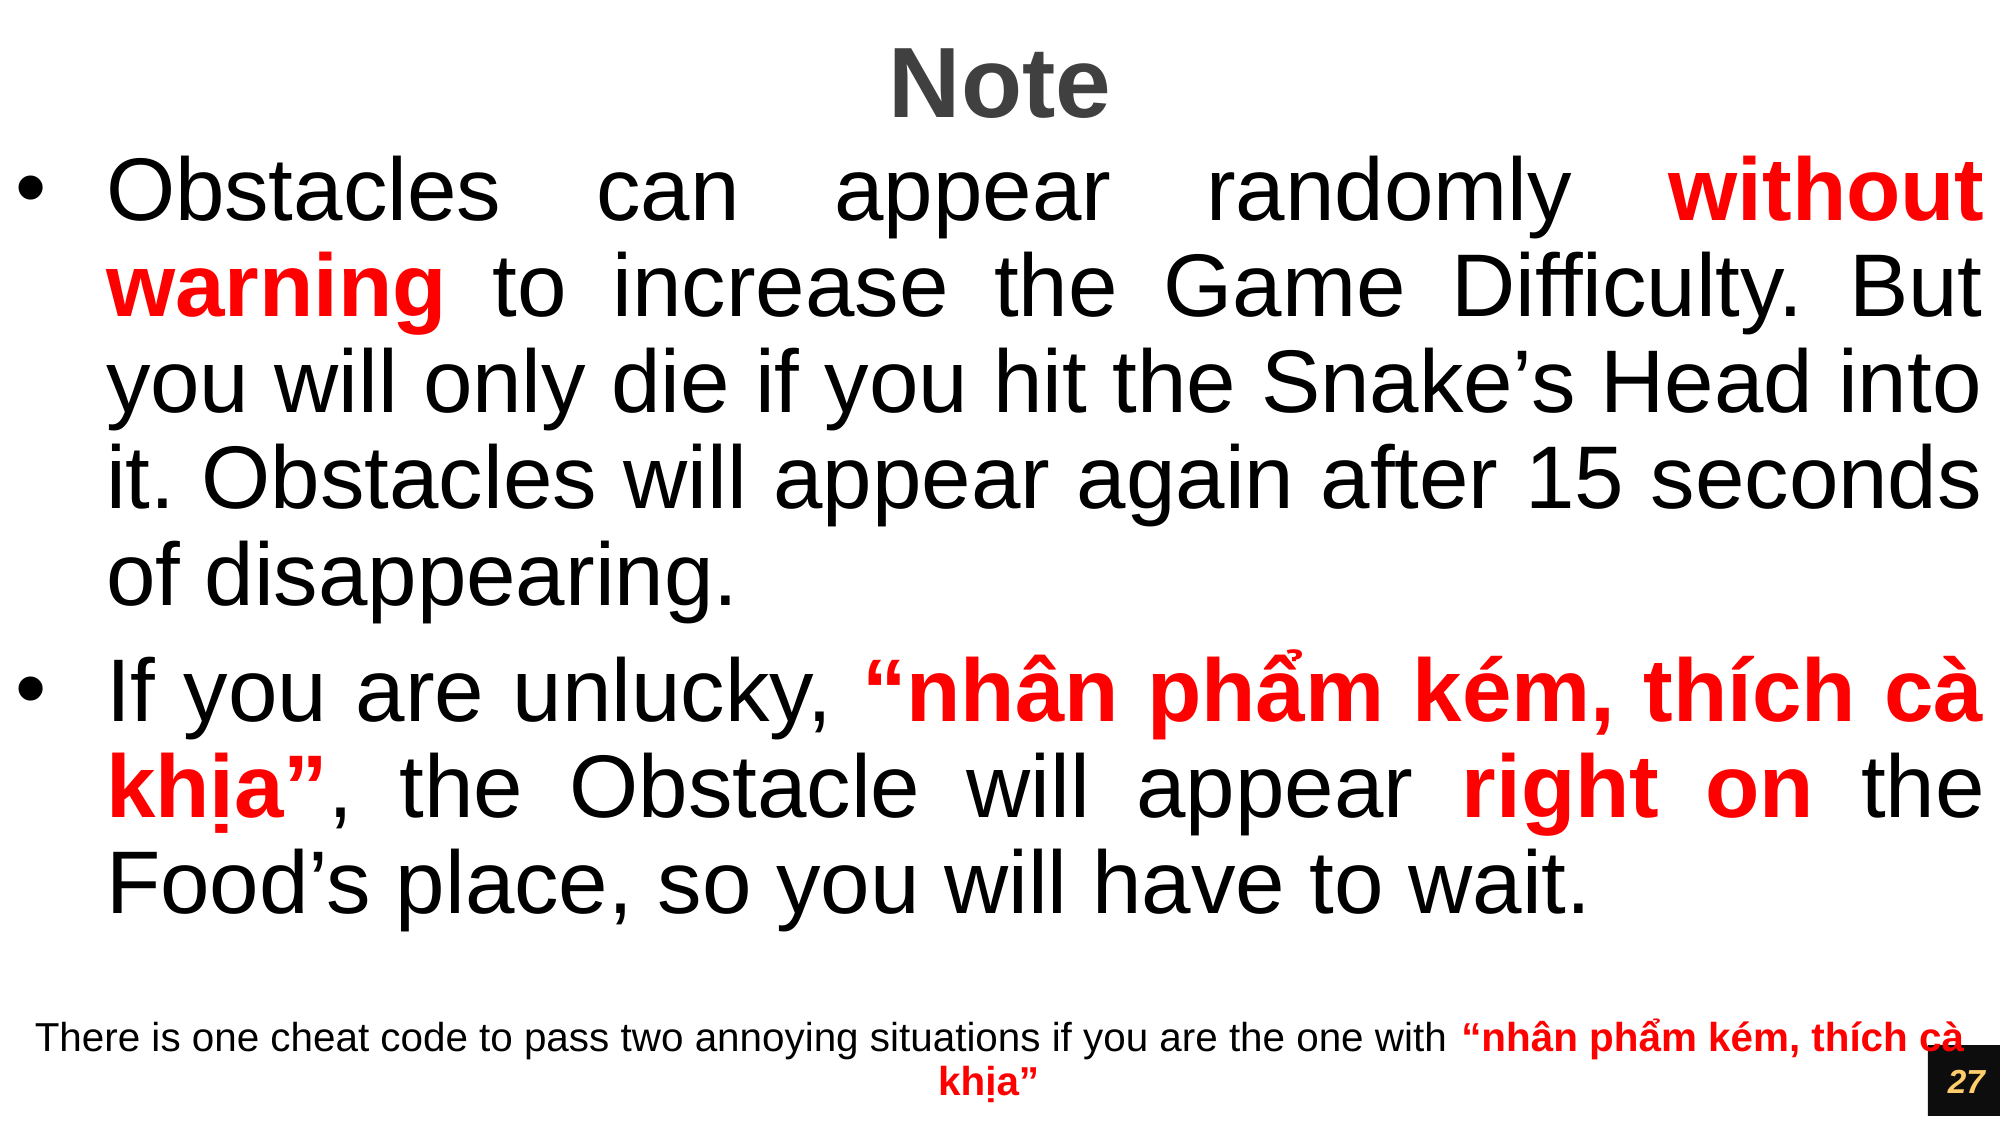

Note

Obstacles can appear randomly without warning to increase the Game Difficulty. But you will only die if you hit the Snake’s Head into it. Obstacles will appear again after 15 seconds of disappearing.
If you are unlucky, “nhân phẩm kém, thích cà khịa”, the Obstacle will appear right on the Food’s place, so you will have to wait.

There is one cheat code to pass two annoying situations if you are the one with “nhân phẩm kém, thích cà khịa”
27